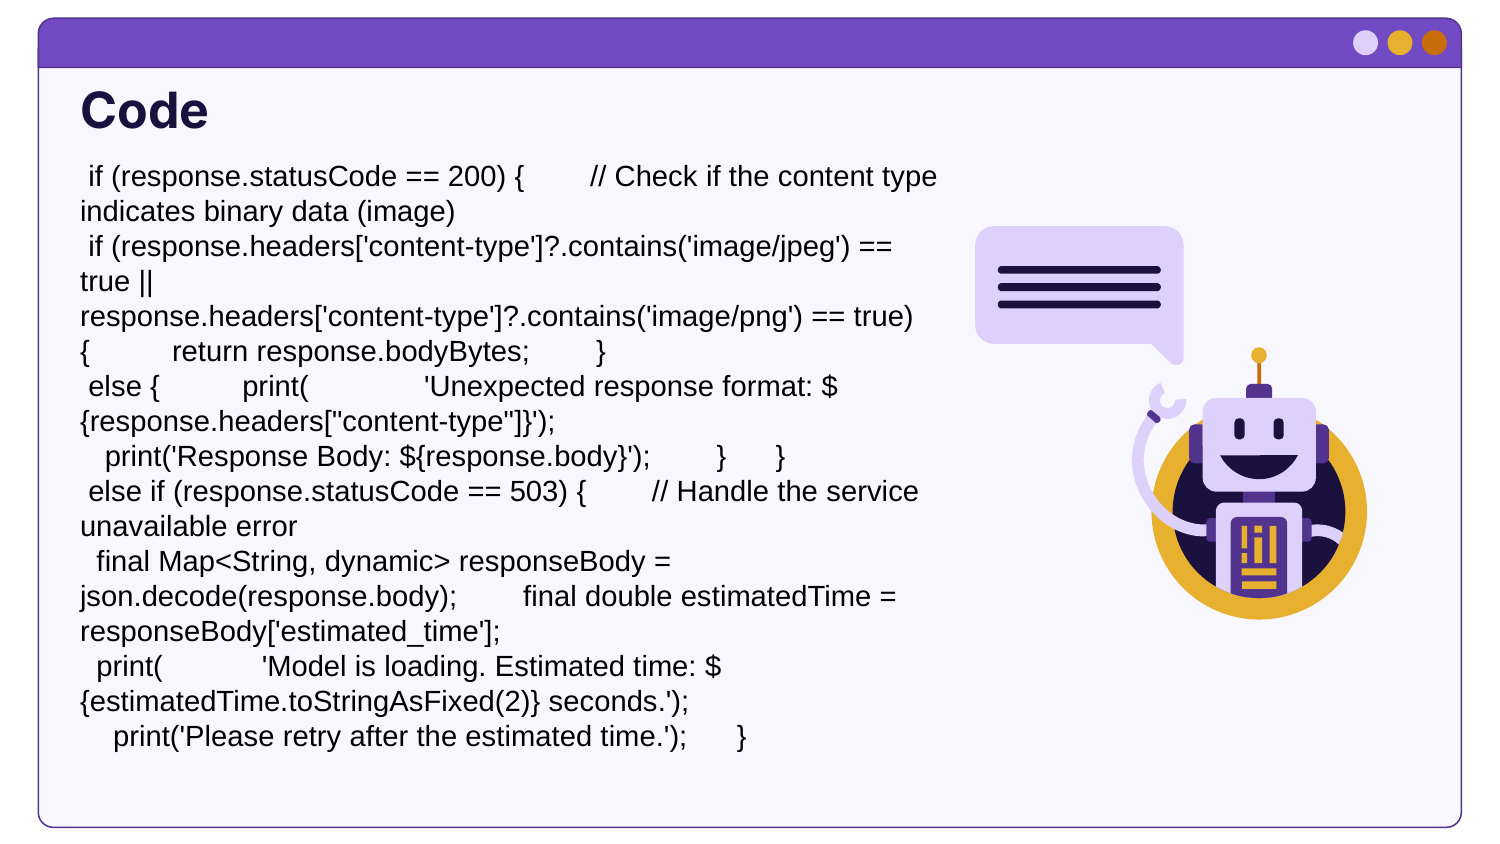

# Code
 if (response.statusCode == 200) {        // Check if the content type indicates binary data (image)
 if (response.headers['content-type']?.contains('image/jpeg') == true ||            response.headers['content-type']?.contains('image/png') == true)
{          return response.bodyBytes;        }
 else {          print(              'Unexpected response format: ${response.headers["content-type"]}');
   print('Response Body: ${response.body}');        }      }
 else if (response.statusCode == 503) {        // Handle the service unavailable error
  final Map<String, dynamic> responseBody = json.decode(response.body);        final double estimatedTime = responseBody['estimated_time'];
  print(            'Model is loading. Estimated time: ${estimatedTime.toStringAsFixed(2)} seconds.');
    print('Please retry after the estimated time.');      }